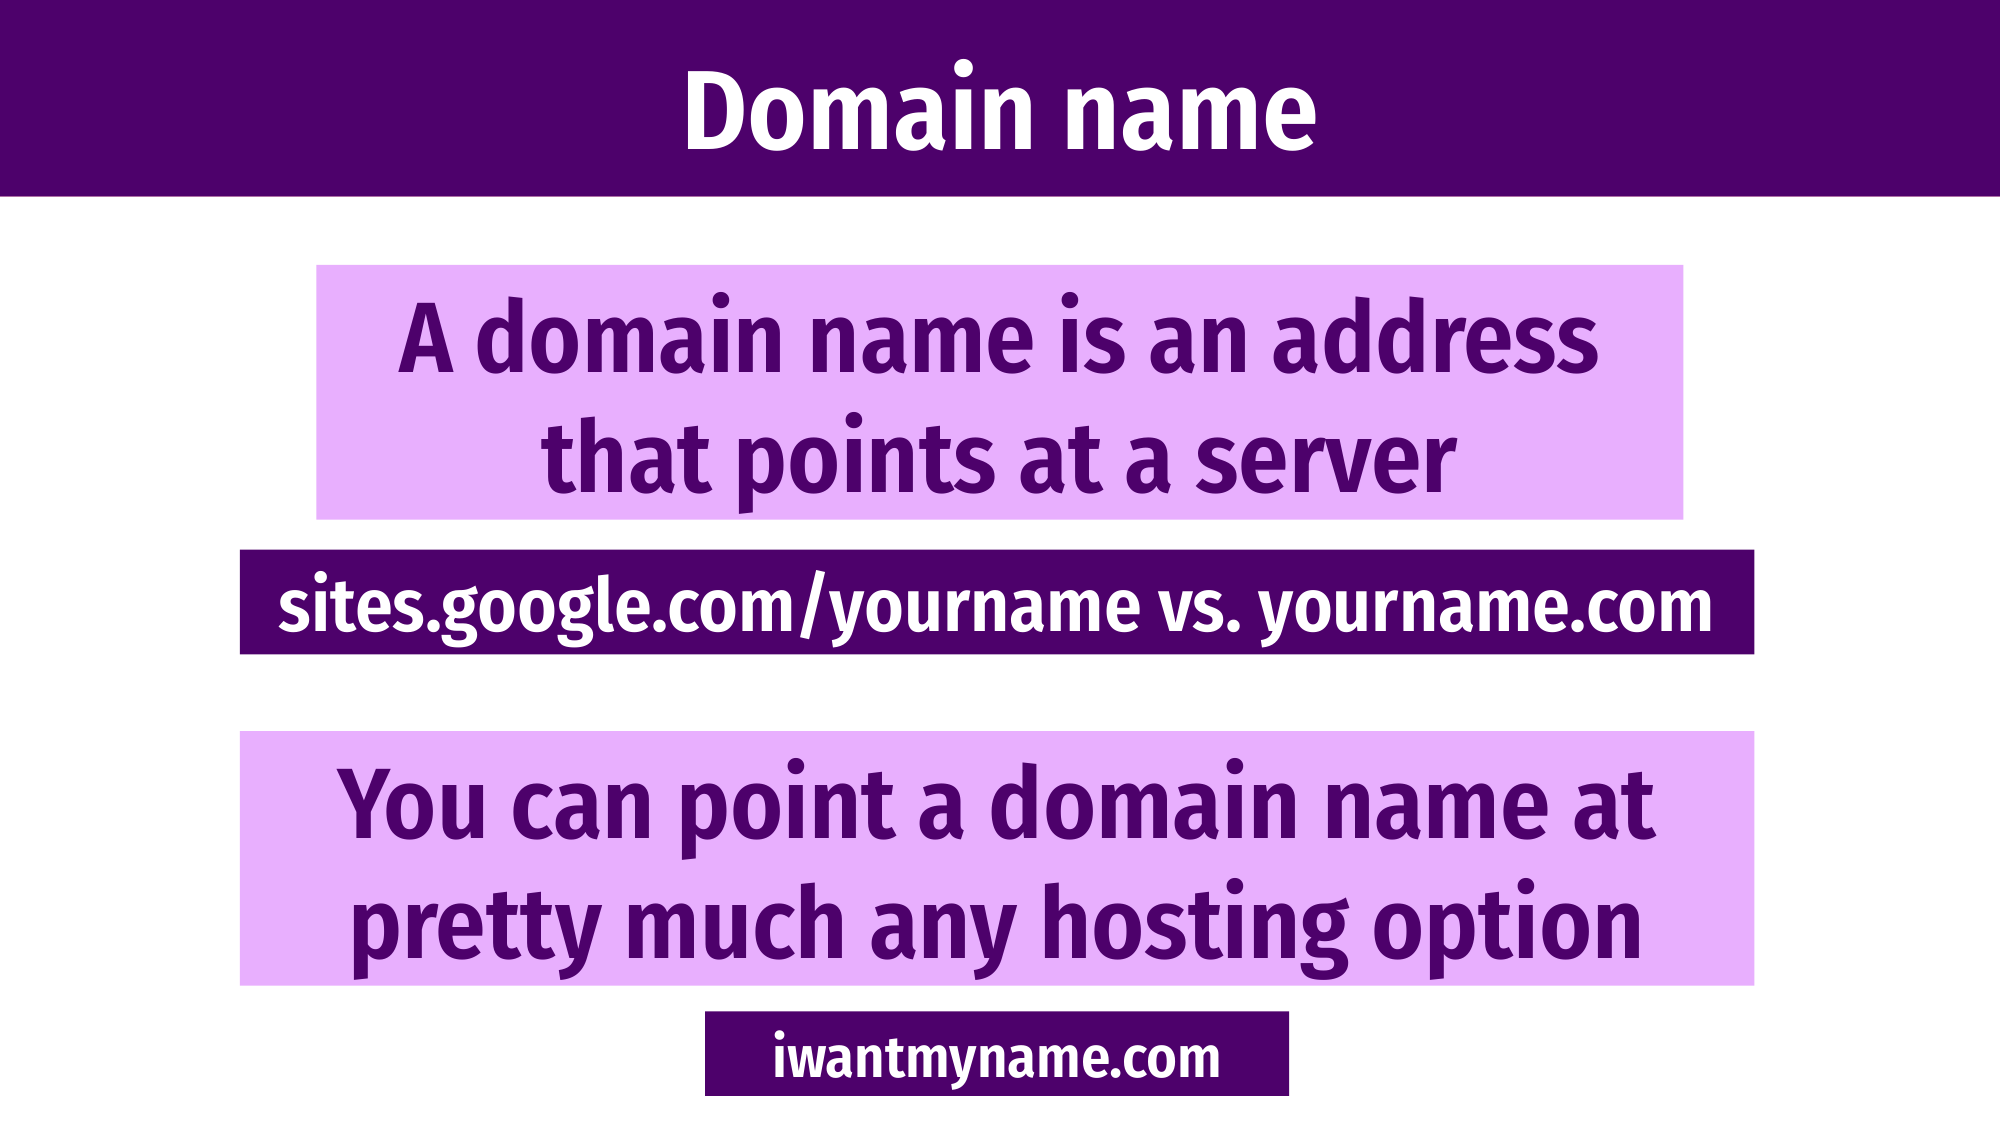

# Domain name
A domain name is an address that points at a server
sites.google.com/yourname vs. yourname.com
You can point a domain name at pretty much any hosting option
iwantmyname.com